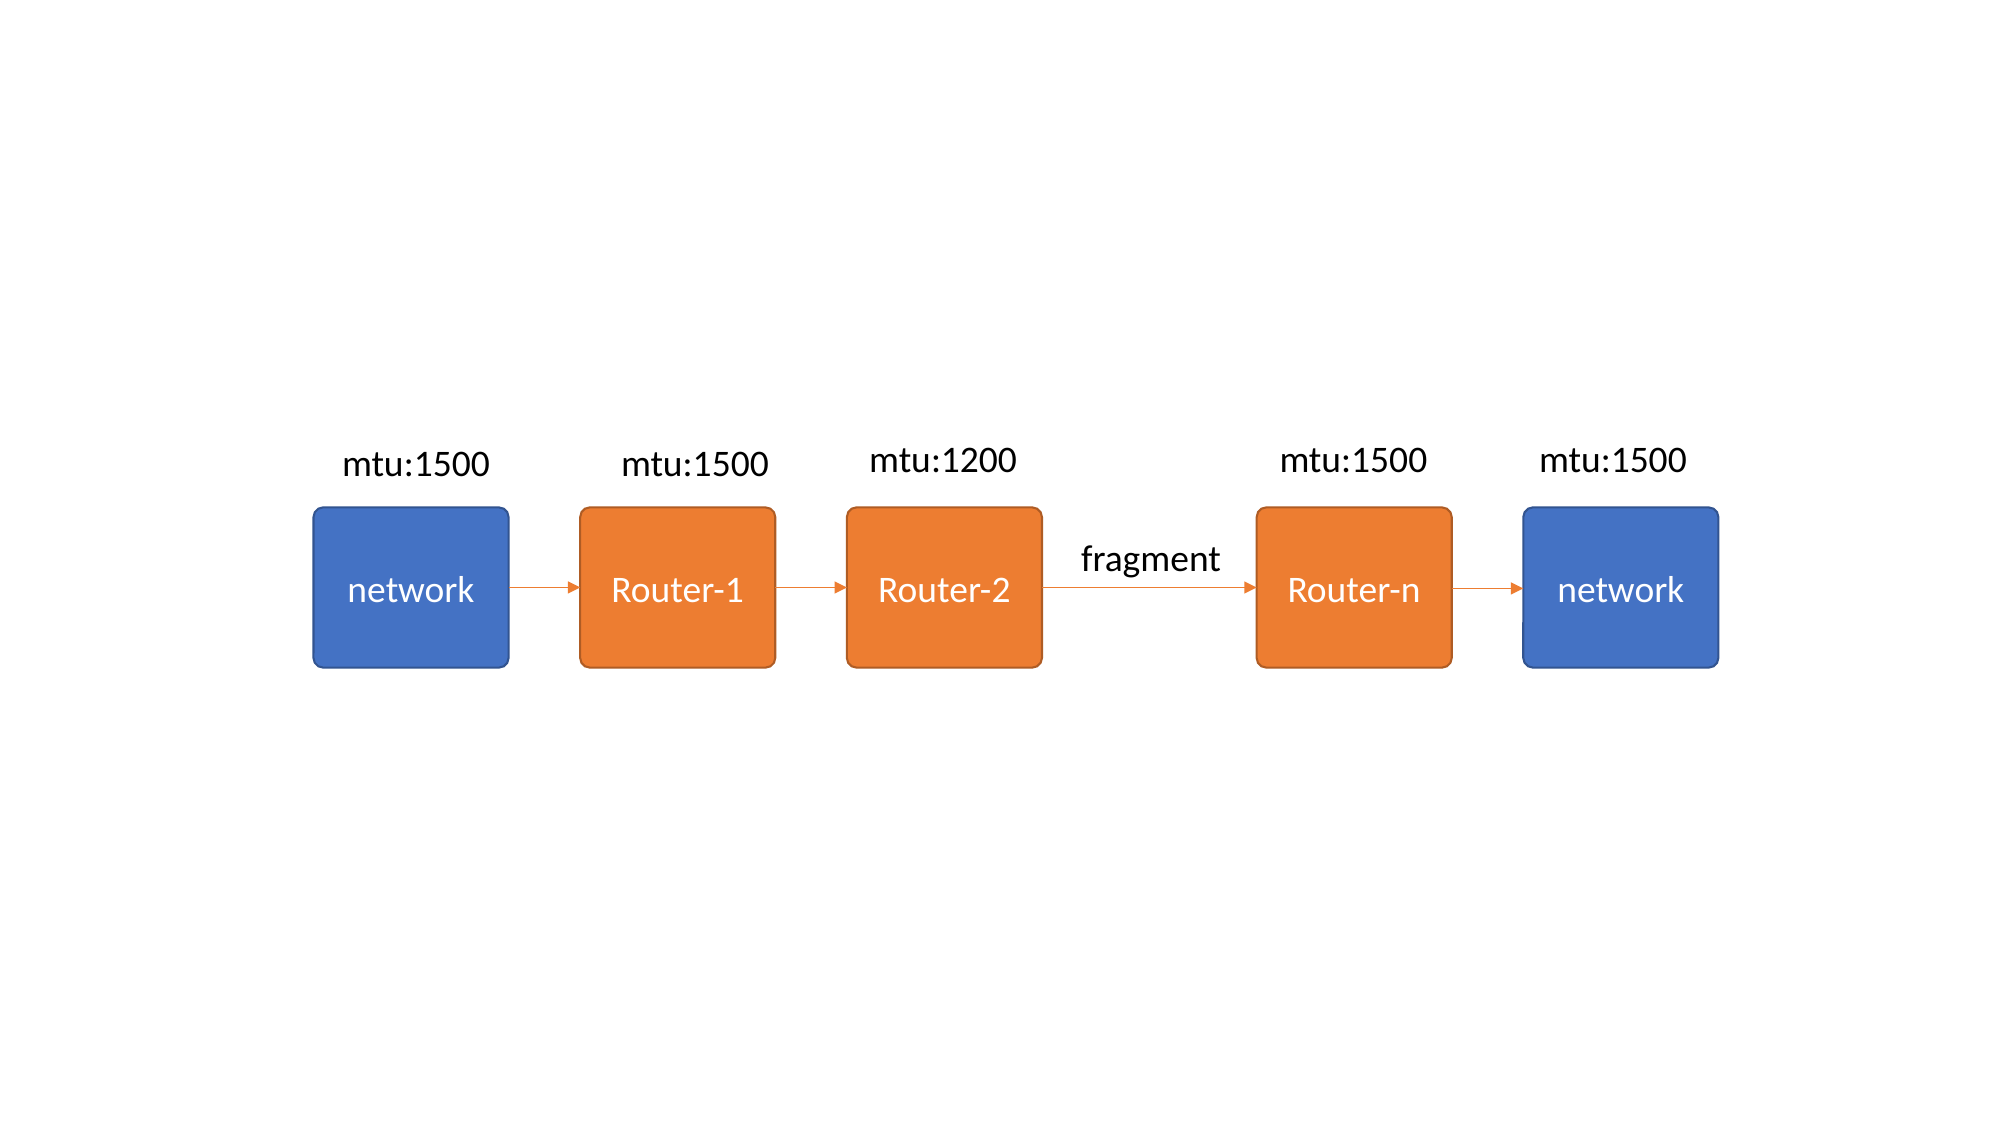

mtu:1500
mtu:1500
mtu:1200
mtu:1500
mtu:1500
network
Router-1
Router-n
network
Router-2
fragment